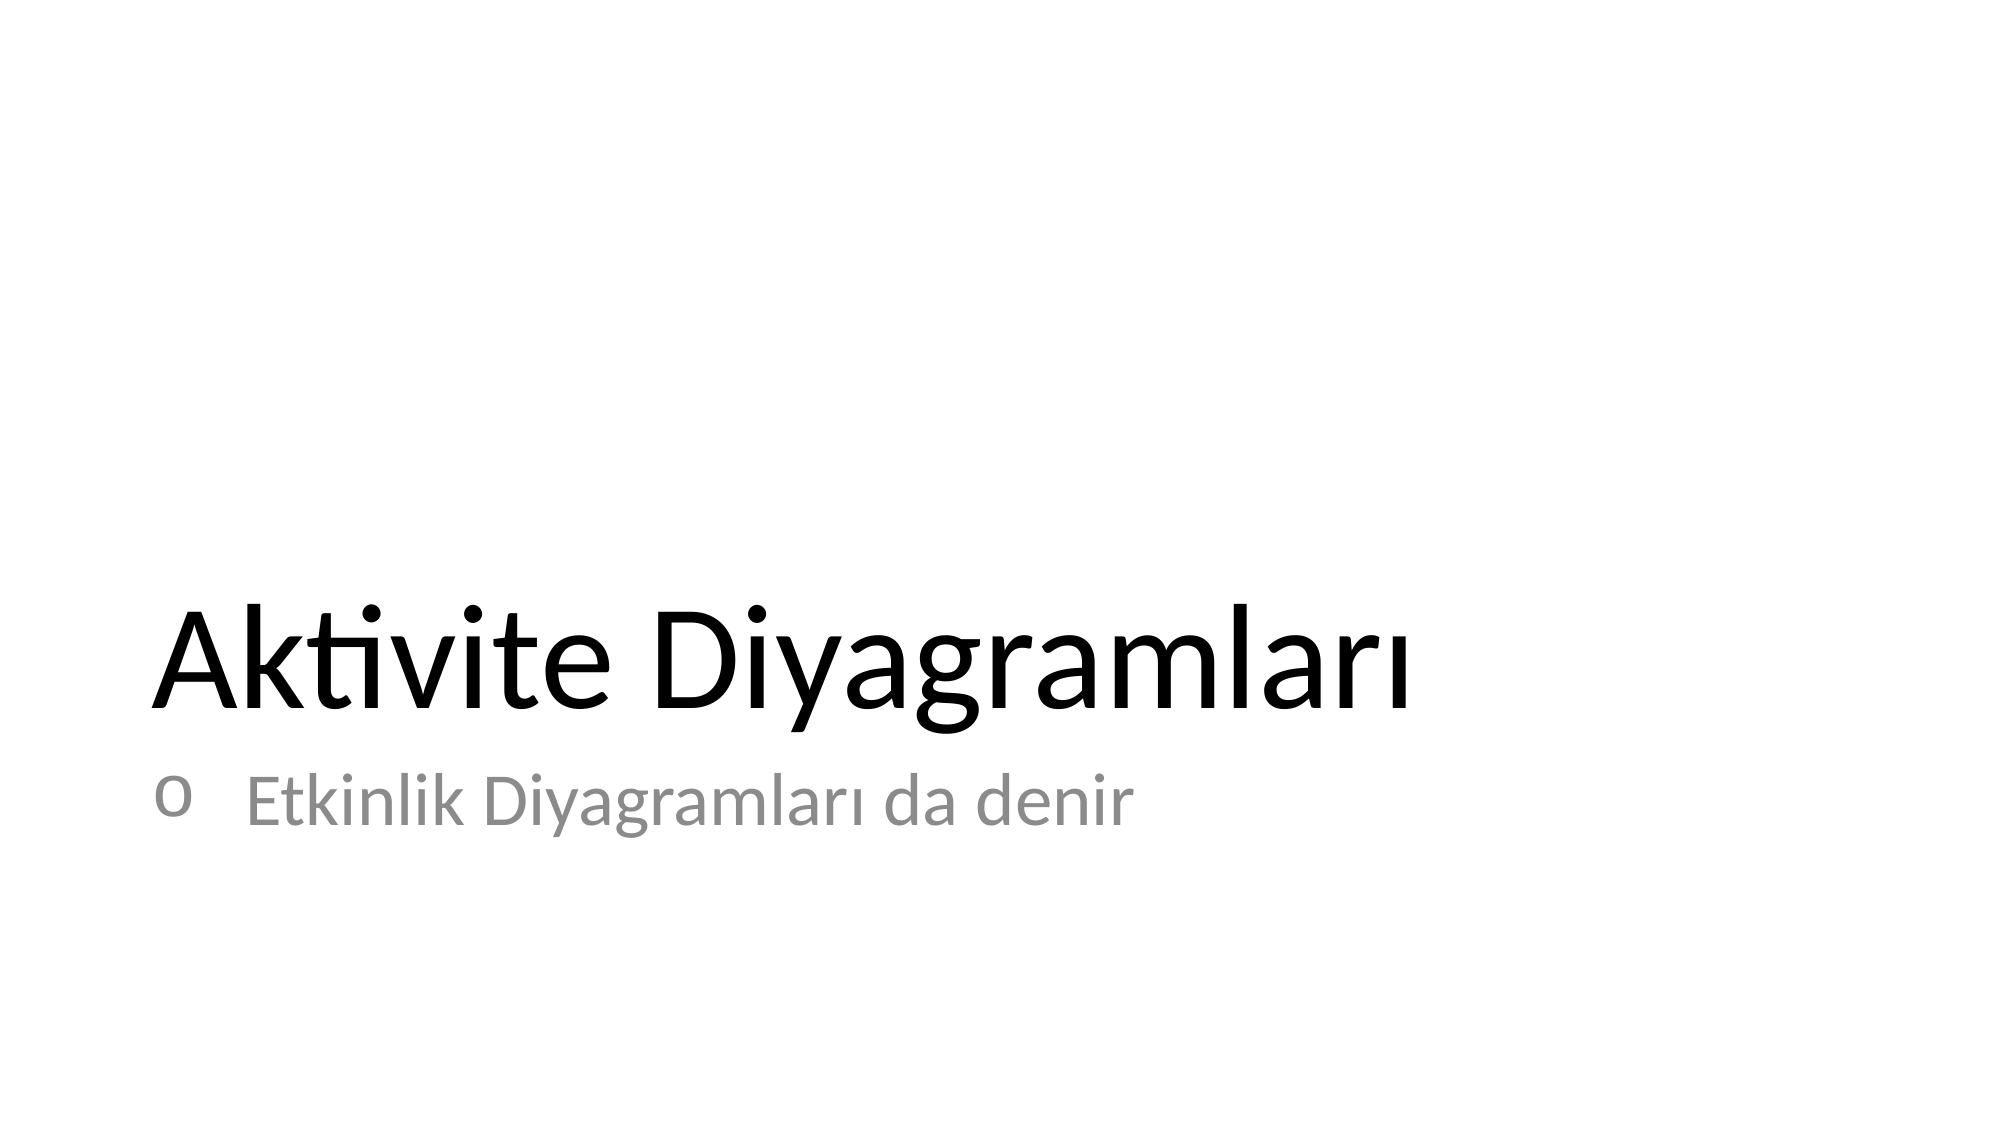

# Aktivite Diyagramları
Etkinlik Diyagramları da denir